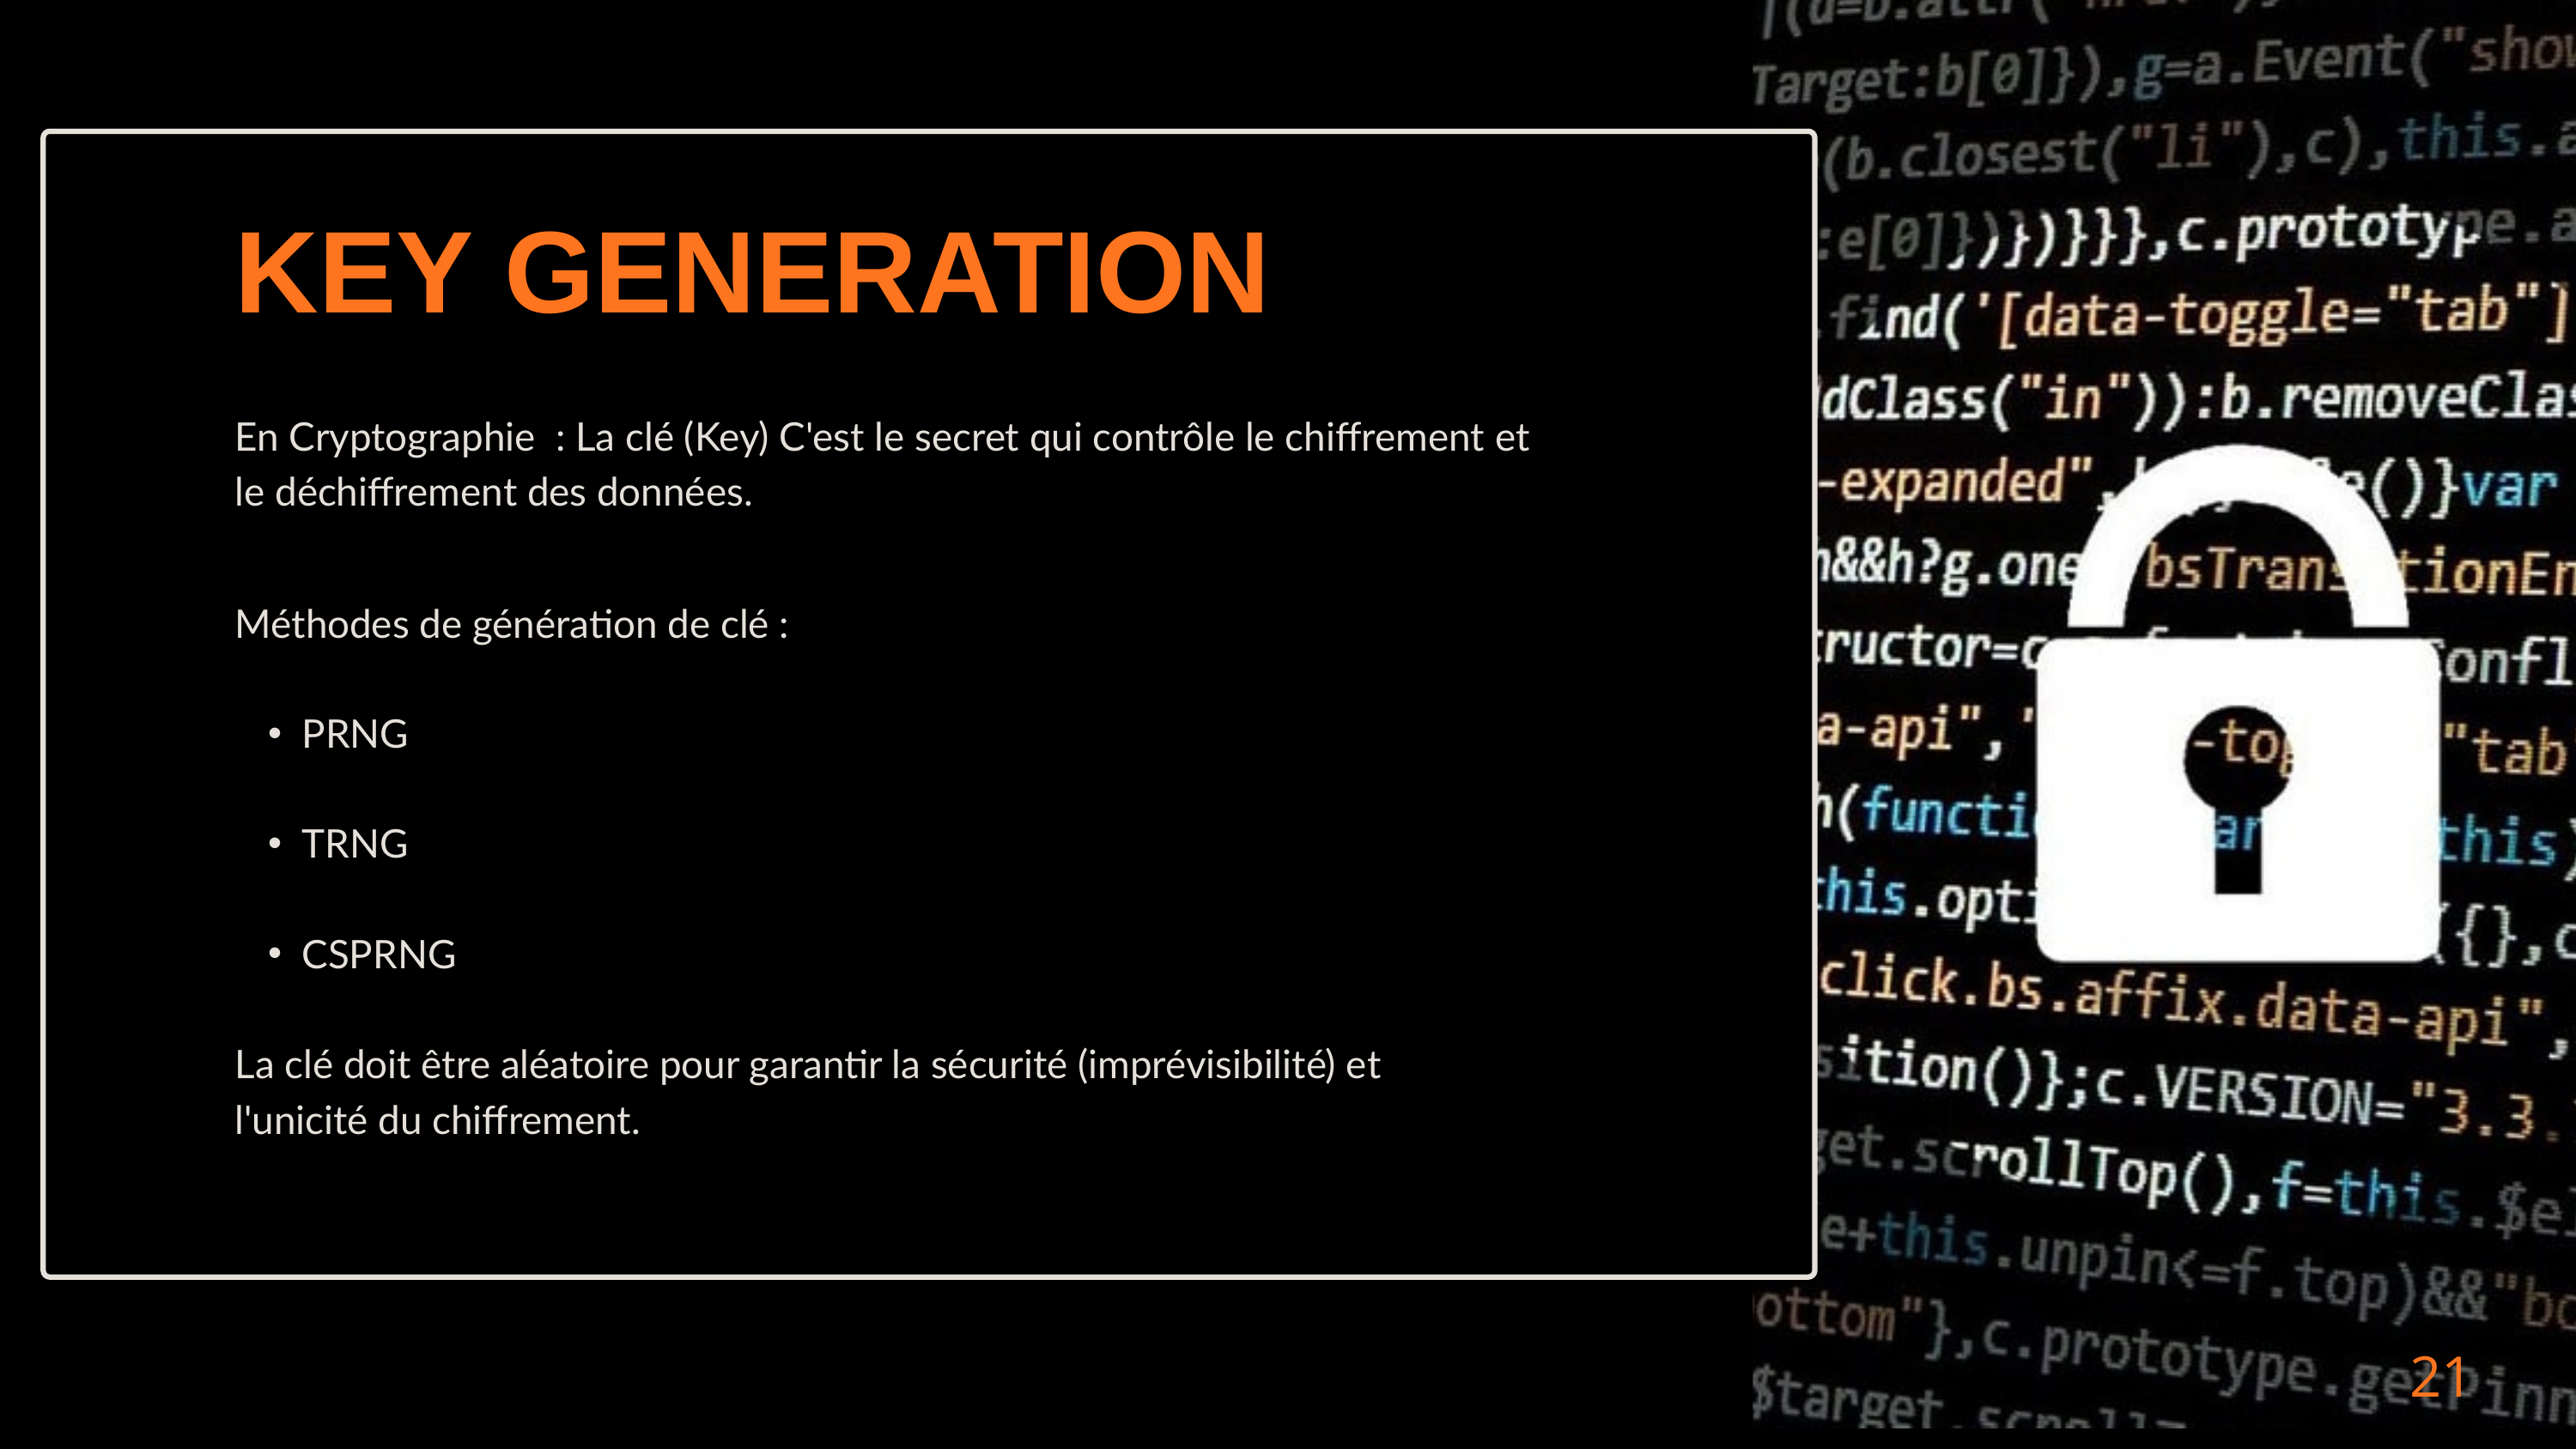

KEY GENERATION
En Cryptographie  : La clé (Key) C'est le secret qui contrôle le chiffrement et le déchiffrement des données.
Méthodes de génération de clé :

PRNG

TRNG

CSPRNG

La clé doit être aléatoire pour garantir la sécurité (imprévisibilité) et l'unicité du chiffrement.

21